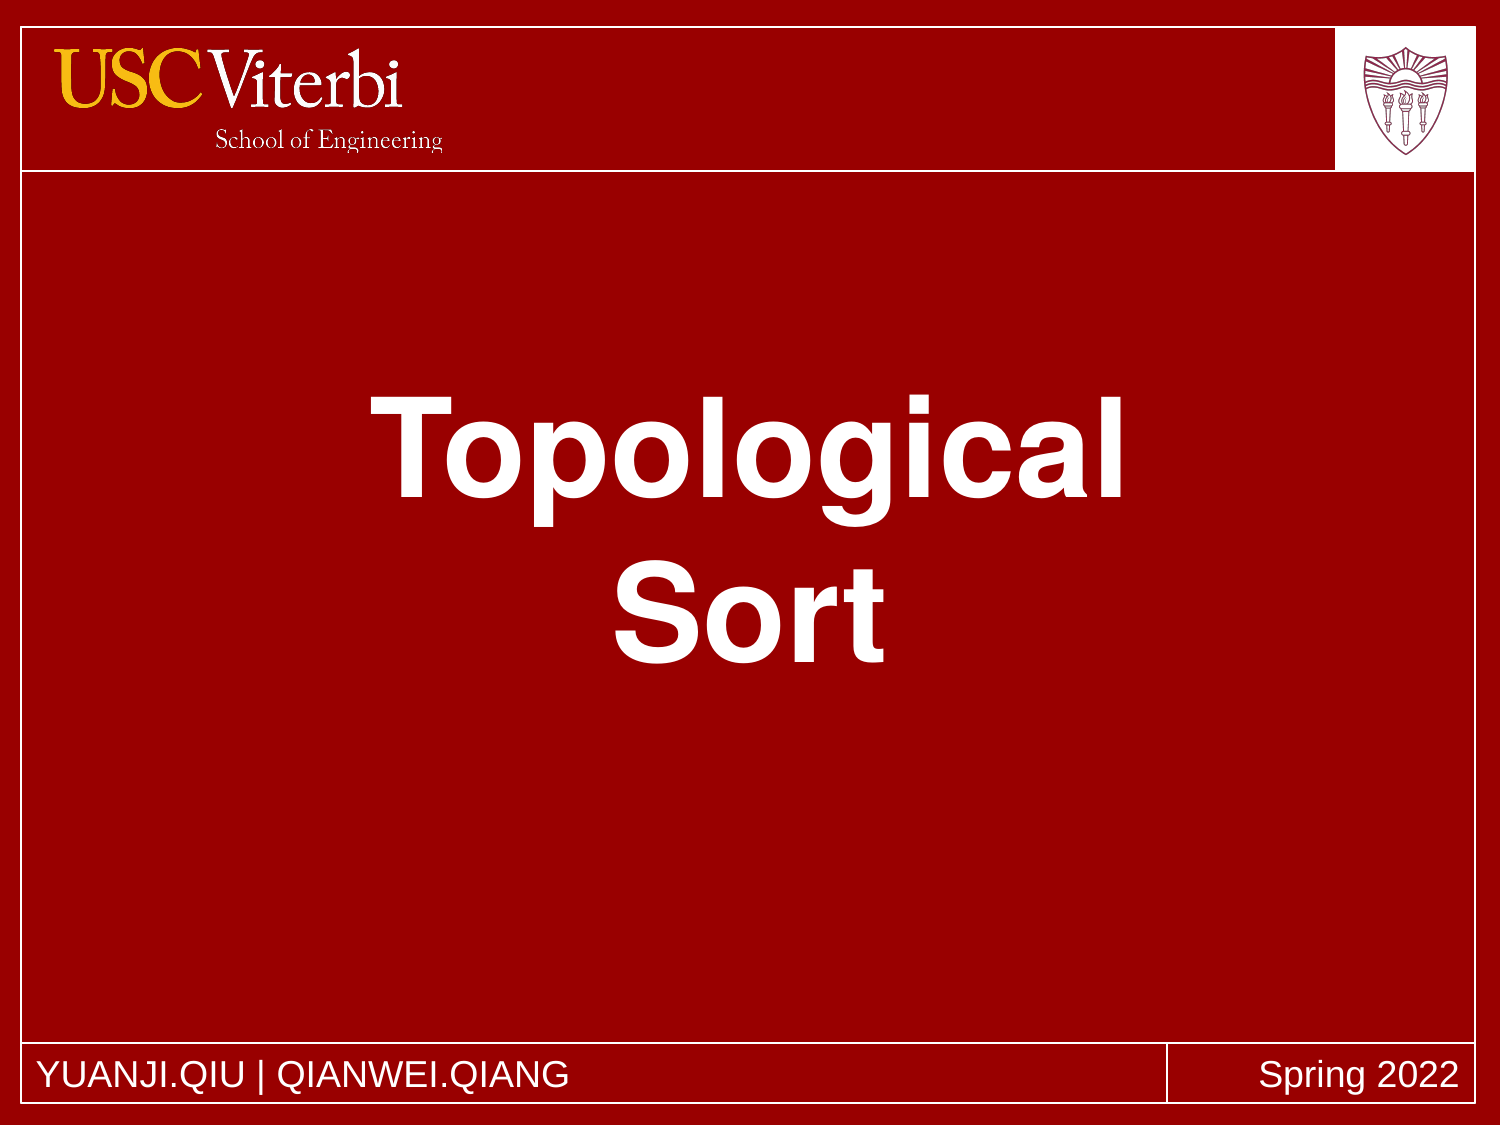

# Topological
Sort
YUANJI.QIU | QIANWEI.QIANG
Spring 2022